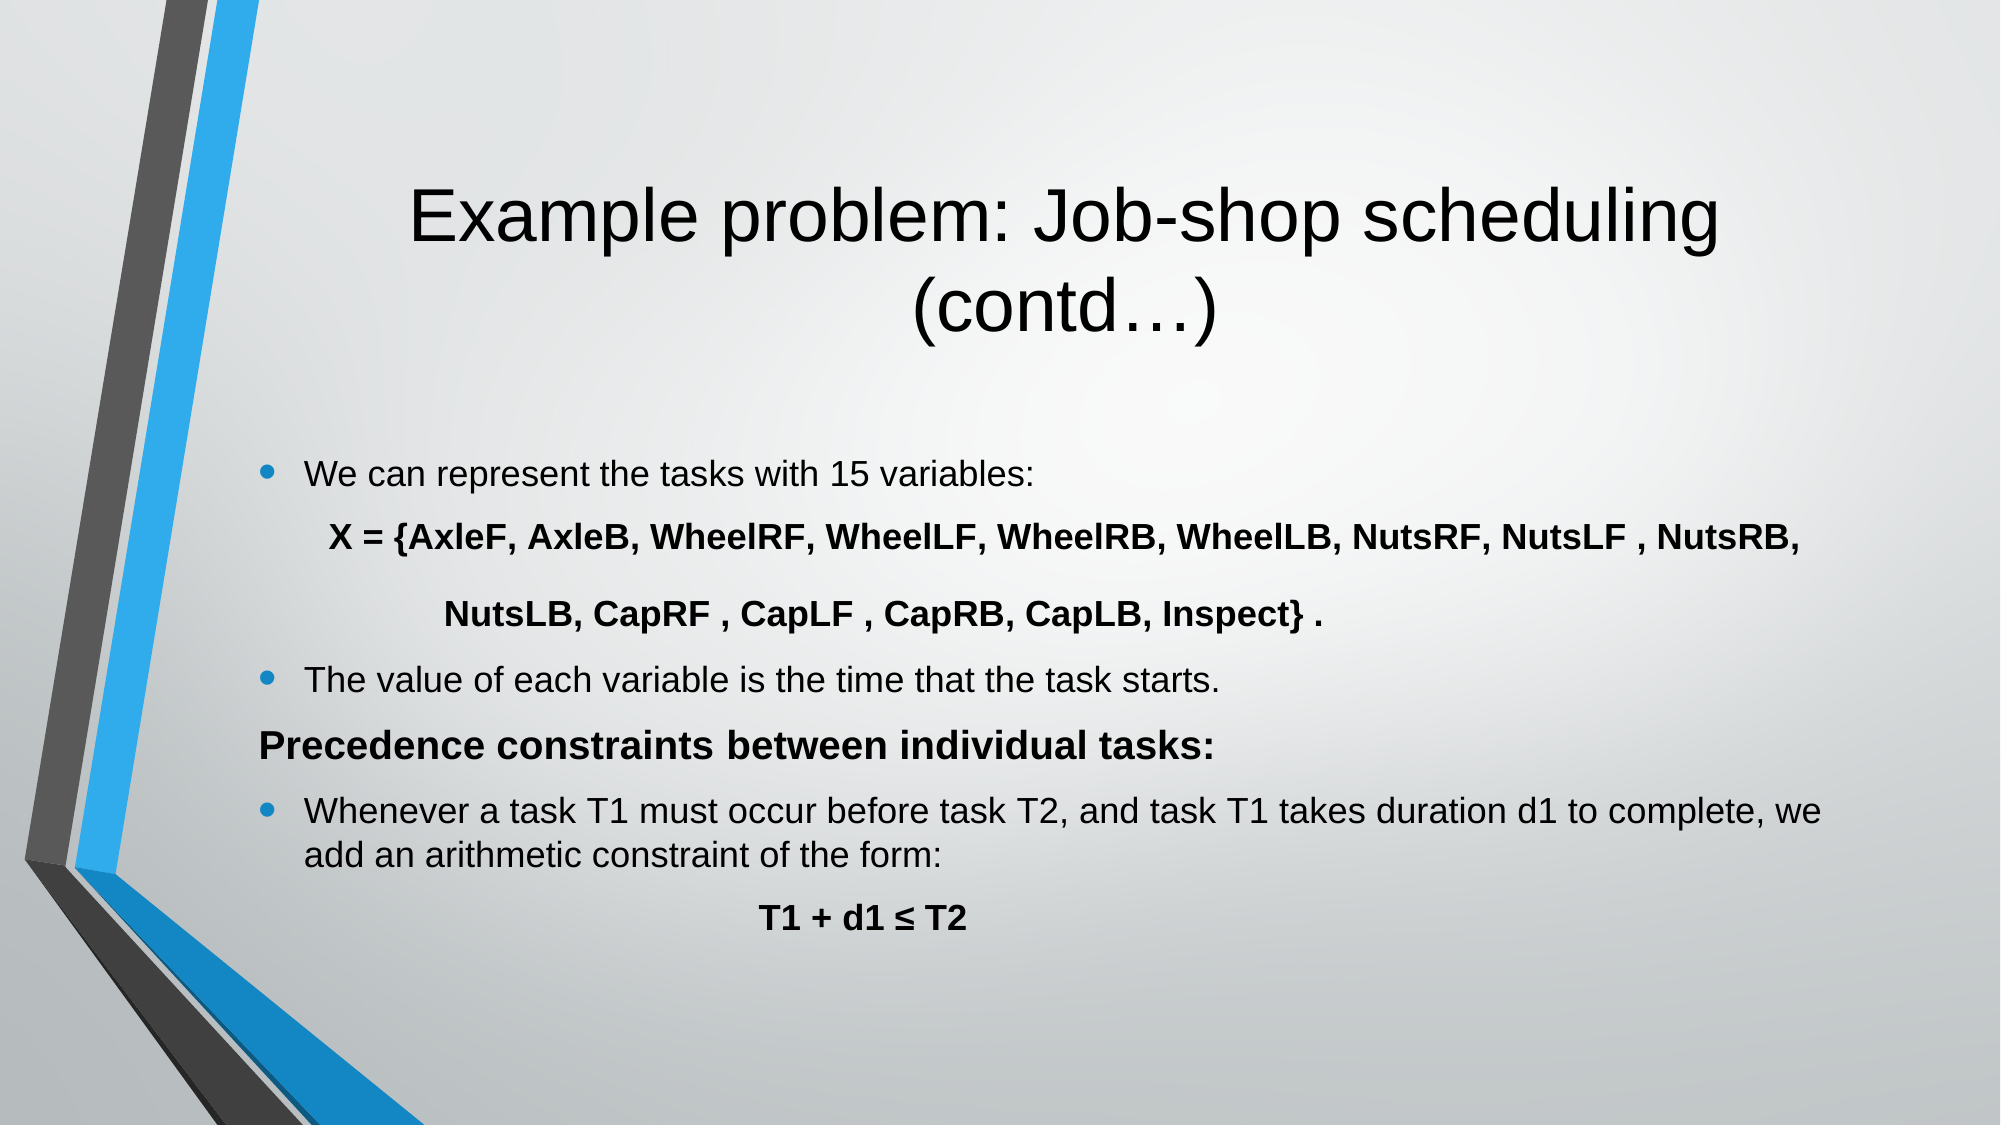

# Example problem: Job-shop scheduling (contd…)
We can represent the tasks with 15 variables:
       X = {AxleF, AxleB, WheelRF, WheelLF, WheelRB, WheelLB, NutsRF, NutsLF , NutsRB,
              NutsLB, CapRF , CapLF , CapRB, CapLB, Inspect} .
The value of each variable is the time that the task starts.
Precedence constraints between individual tasks:
Whenever a task T1 must occur before task T2, and task T1 takes duration d1 to complete, we add an arithmetic constraint of the form:
                                                  T1 + d1 ≤ T2